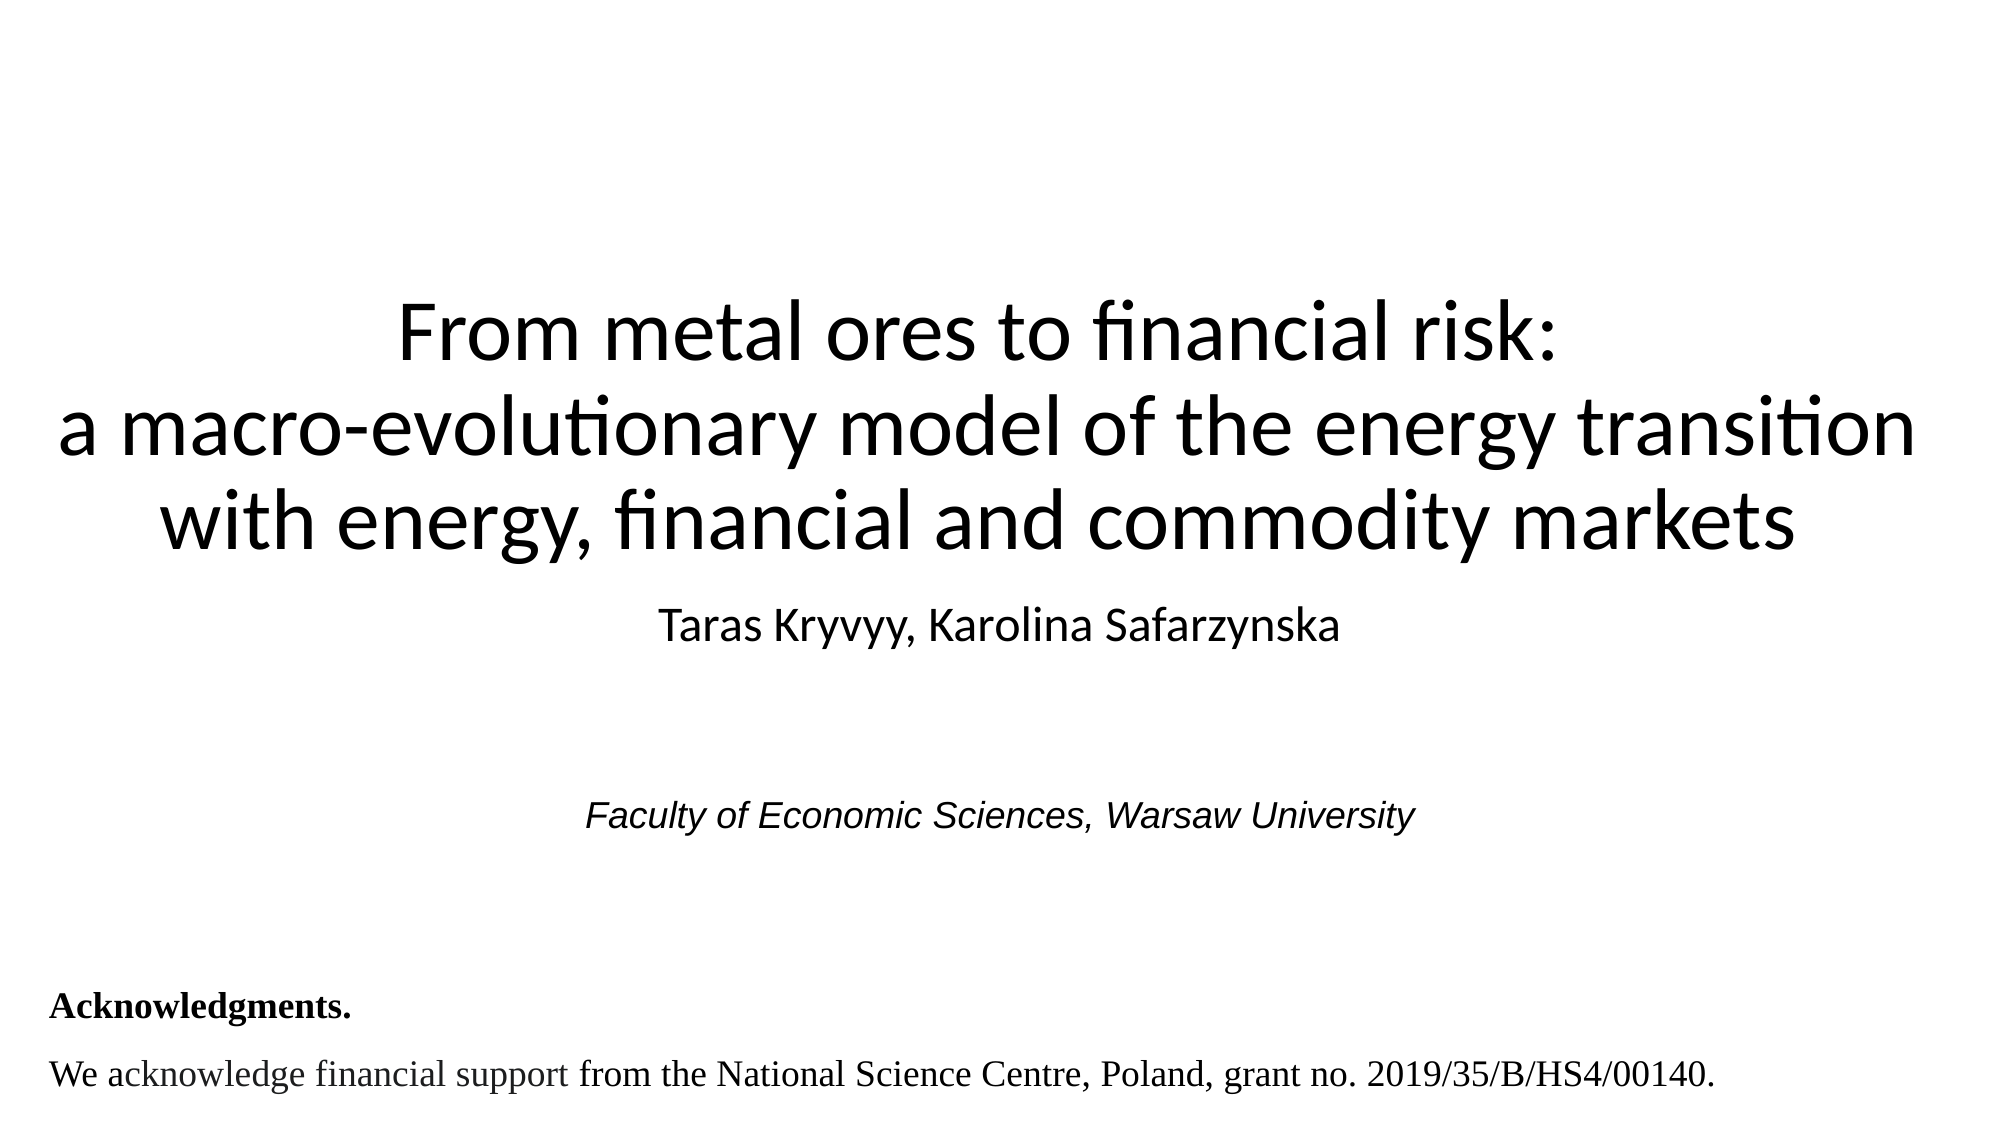

# From metal ores to financial risk: a macro-evolutionary model of the energy transition with energy, financial and commodity markets
Taras Kryvyy, Karolina Safarzynska

Faculty of Economic Sciences, Warsaw University
Acknowledgments.
We acknowledge financial support from the National Science Centre, Poland, grant no. 2019/35/B/HS4/00140.